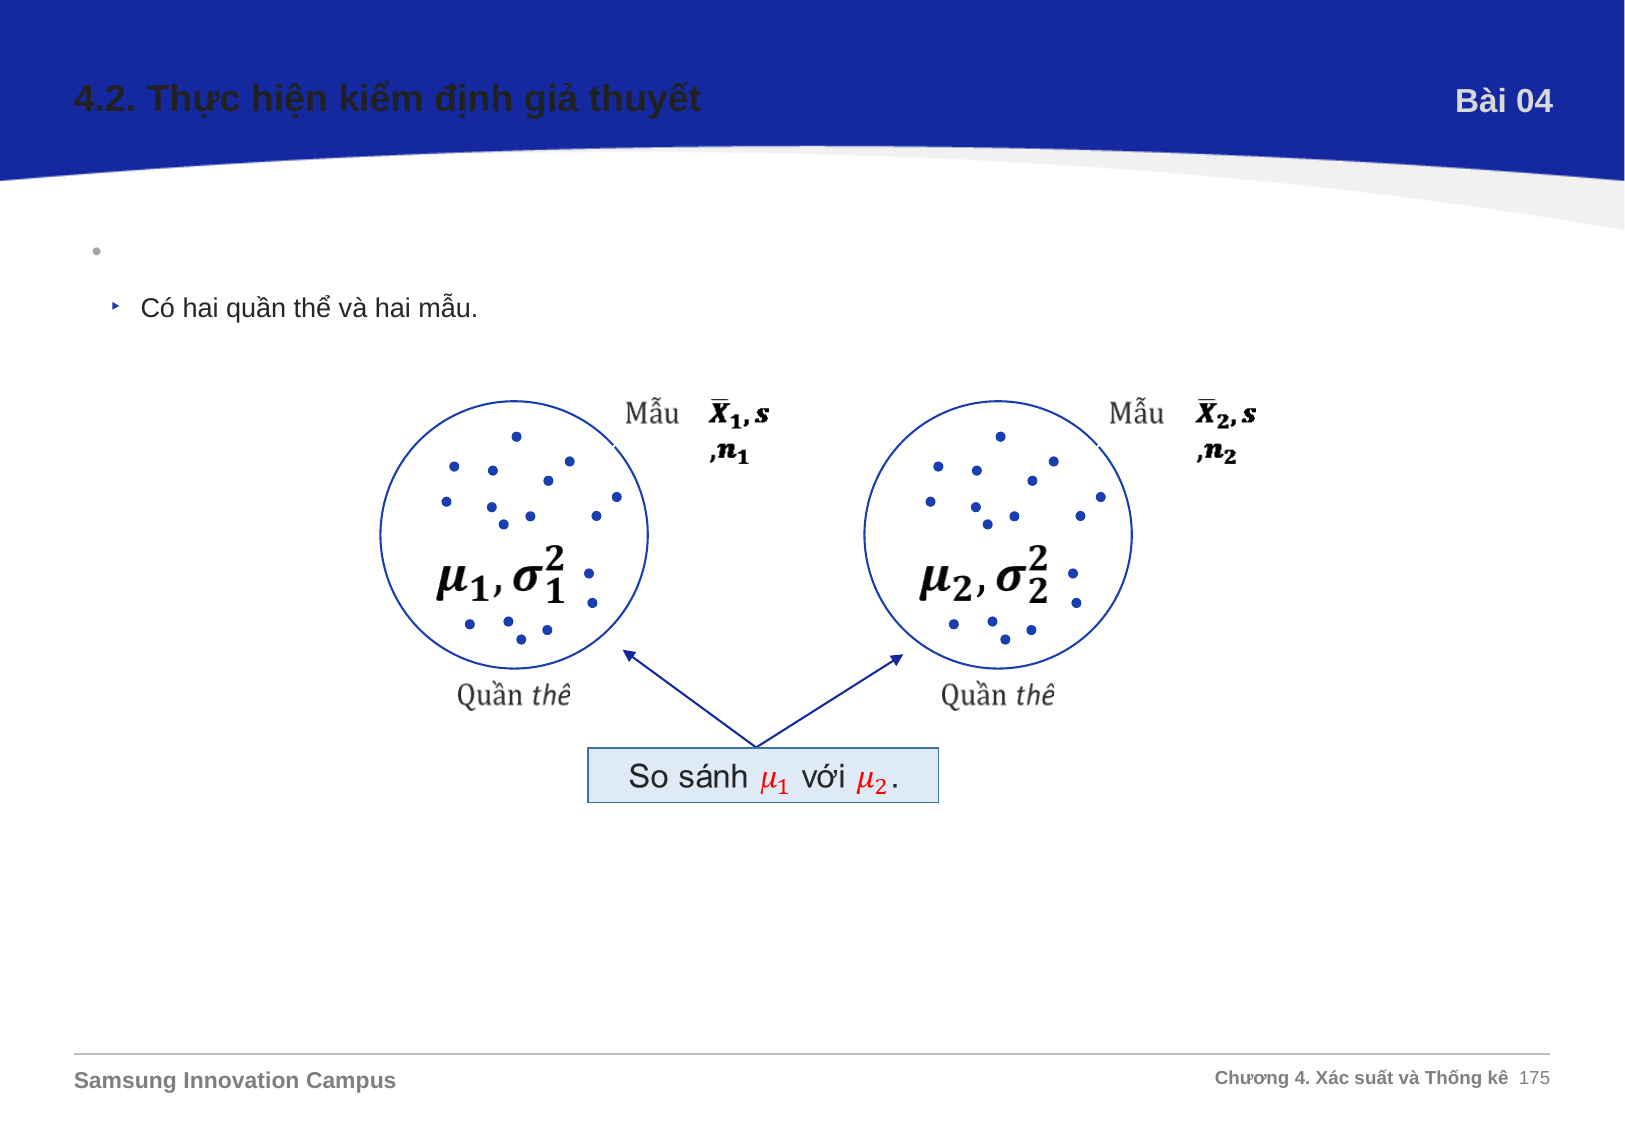

4.2. Thực hiện kiểm định giả thuyết
Bài 04
Kiểm định t cho hai mẫu độc lập:
Có hai quần thể và hai mẫu.